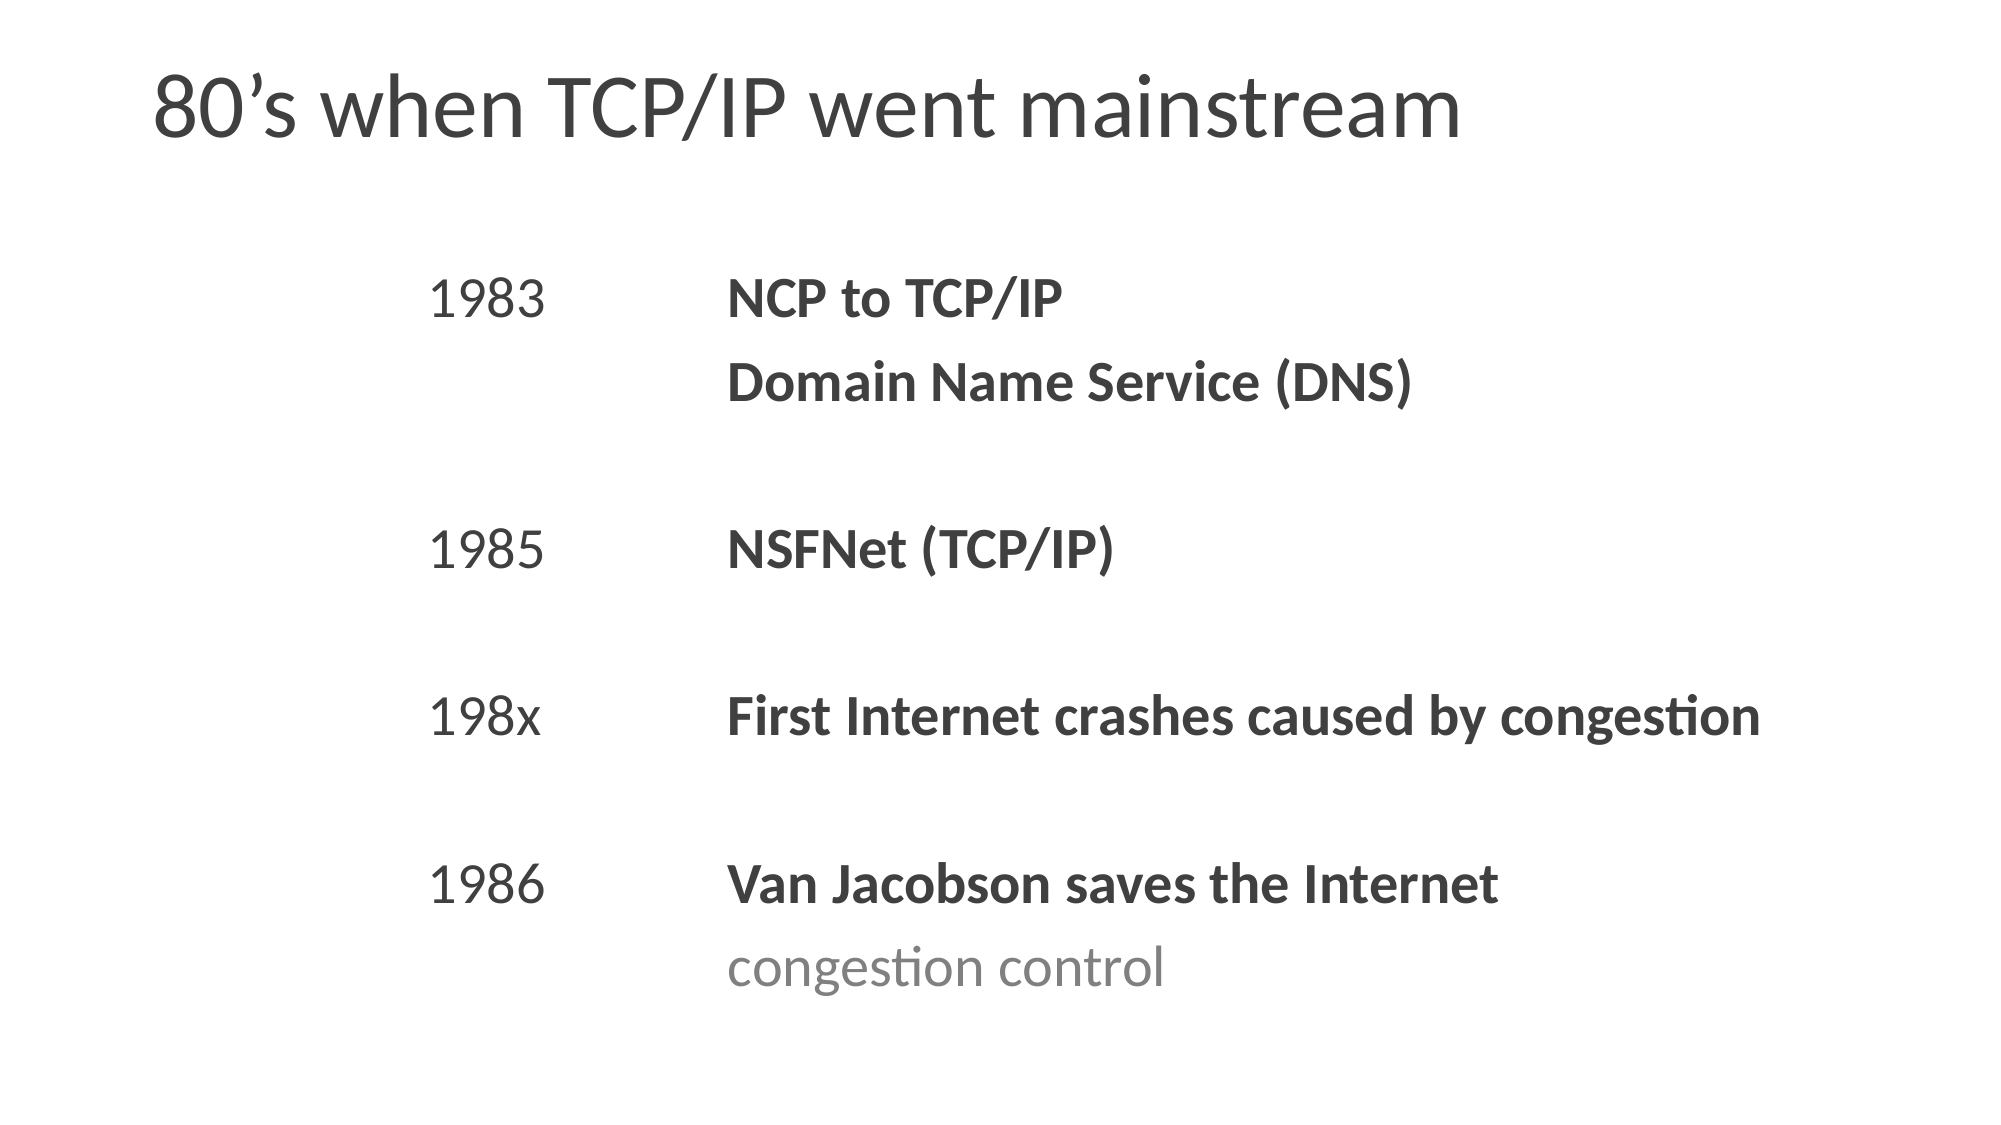

# 80’s when TCP/IP went mainstream
1983		NCP to TCP/IP
		Domain Name Service (DNS)

1985		NSFNet (TCP/IP)

198x		First Internet crashes caused by congestion

1986		Van Jacobson saves the Internet
		congestion control